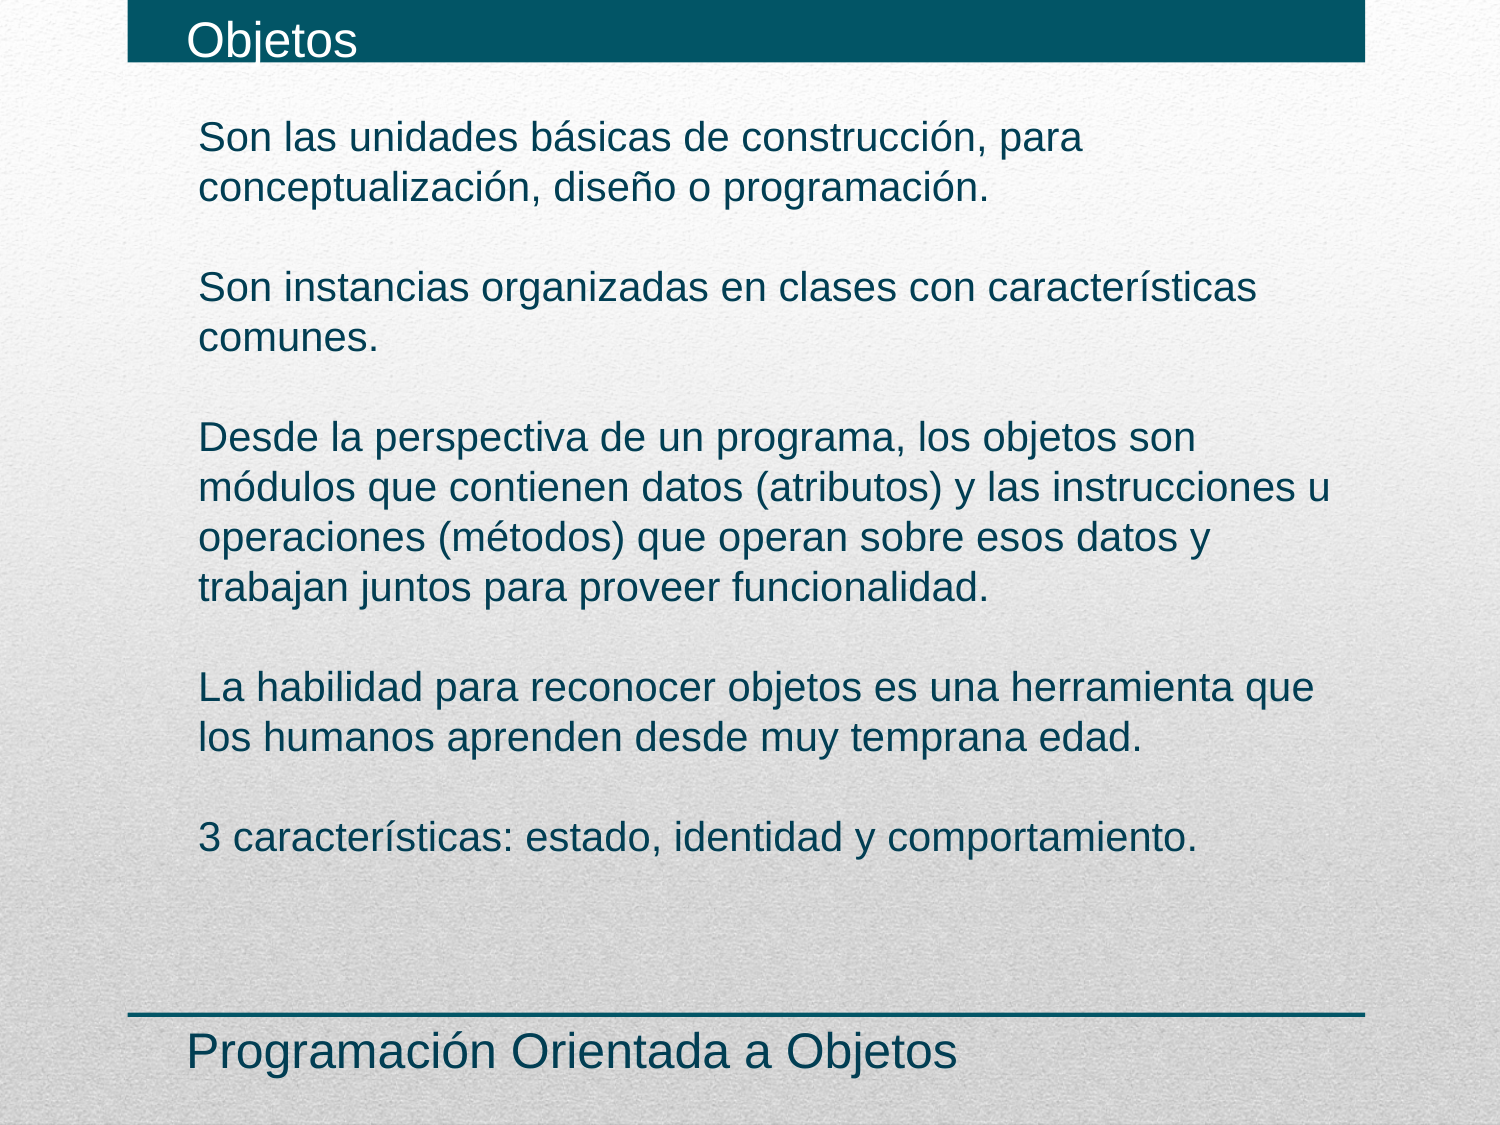

Objetos
Son las unidades básicas de construcción, para conceptualización, diseño o programación.

Son instancias organizadas en clases con características comunes.

Desde la perspectiva de un programa, los objetos son módulos que contienen datos (atributos) y las instrucciones u operaciones (métodos) que operan sobre esos datos y trabajan juntos para proveer funcionalidad.

La habilidad para reconocer objetos es una herramienta que los humanos aprenden desde muy temprana edad.

3 características: estado, identidad y comportamiento.
Programación Orientada a Objetos